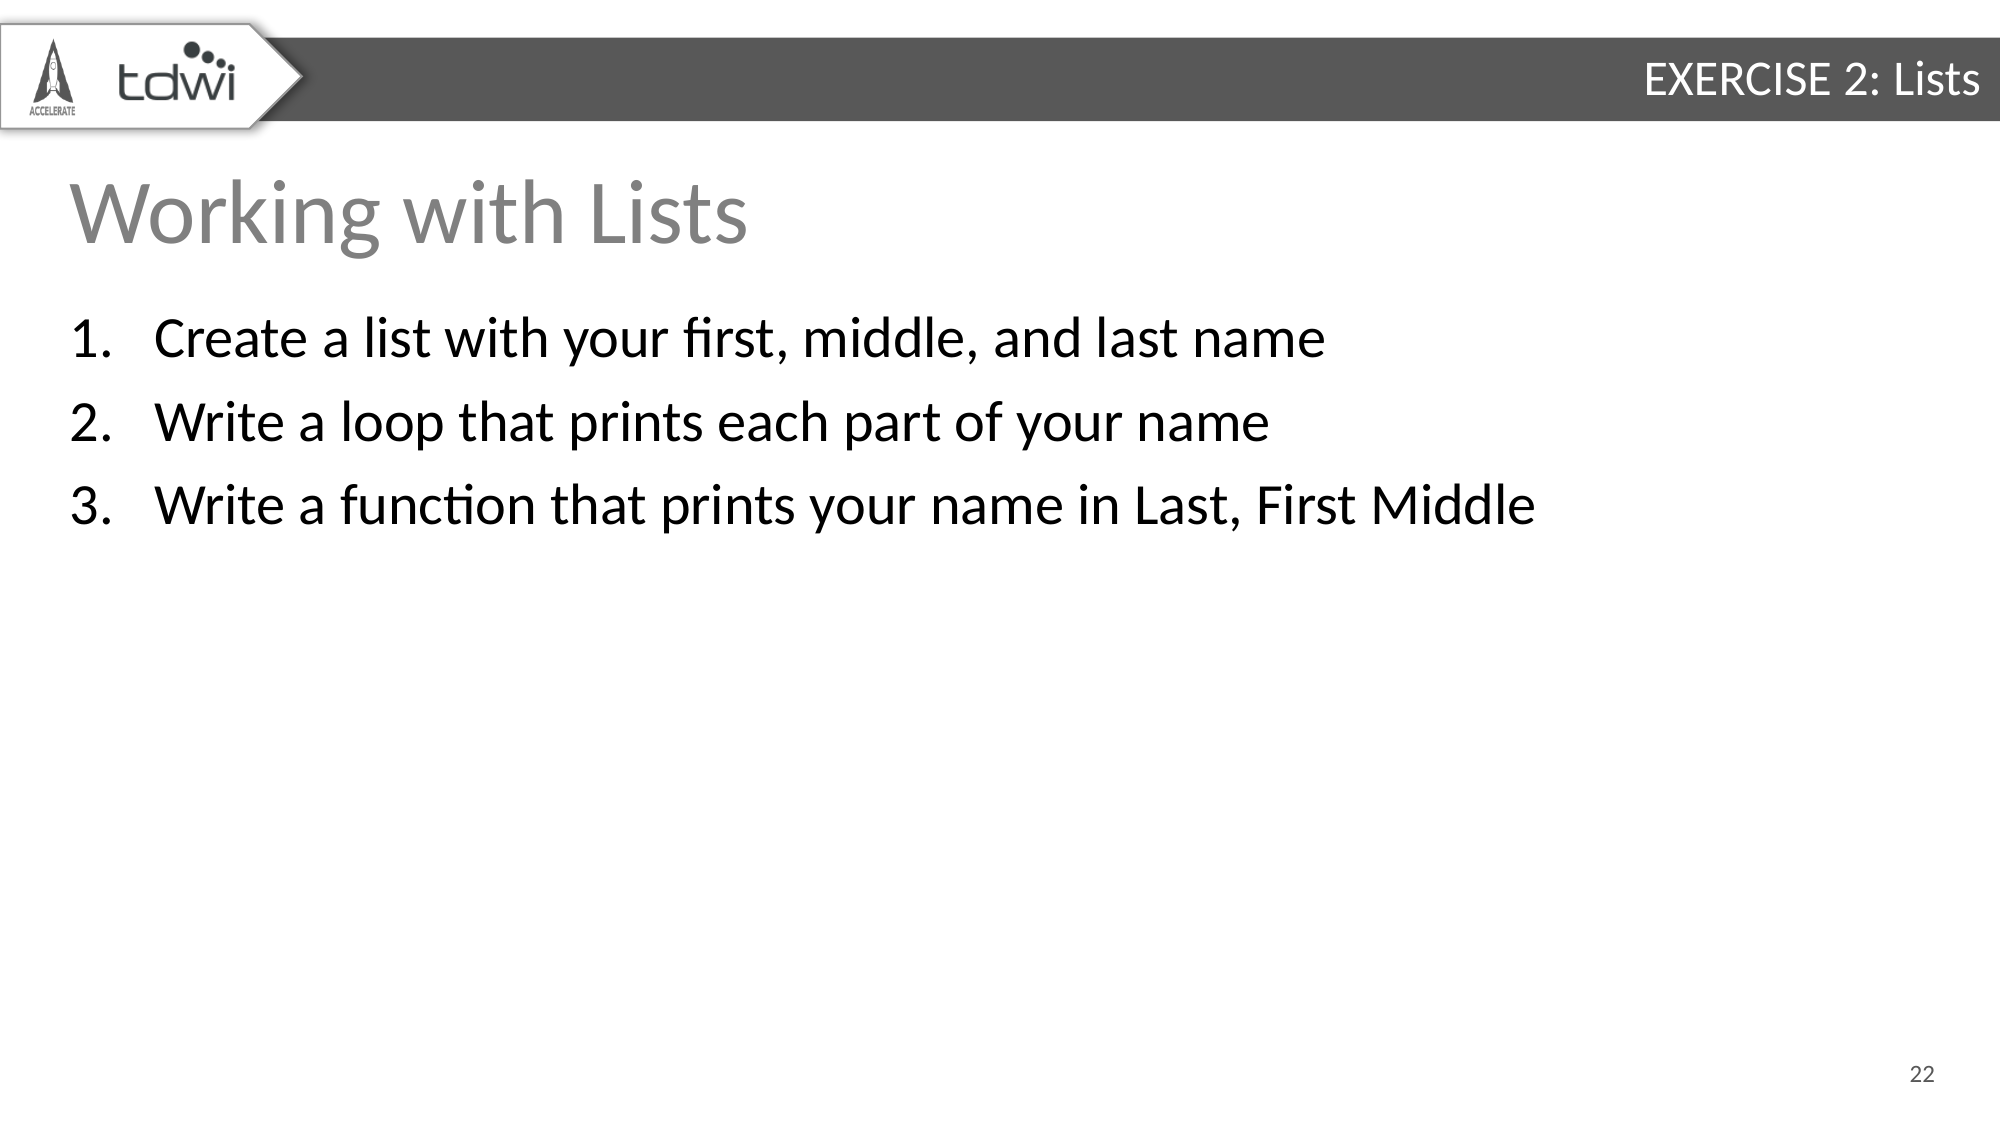

EXERCISE 2: Lists
# Working with Lists
Create a list with your first, middle, and last name
Write a loop that prints each part of your name
Write a function that prints your name in Last, First Middle
22